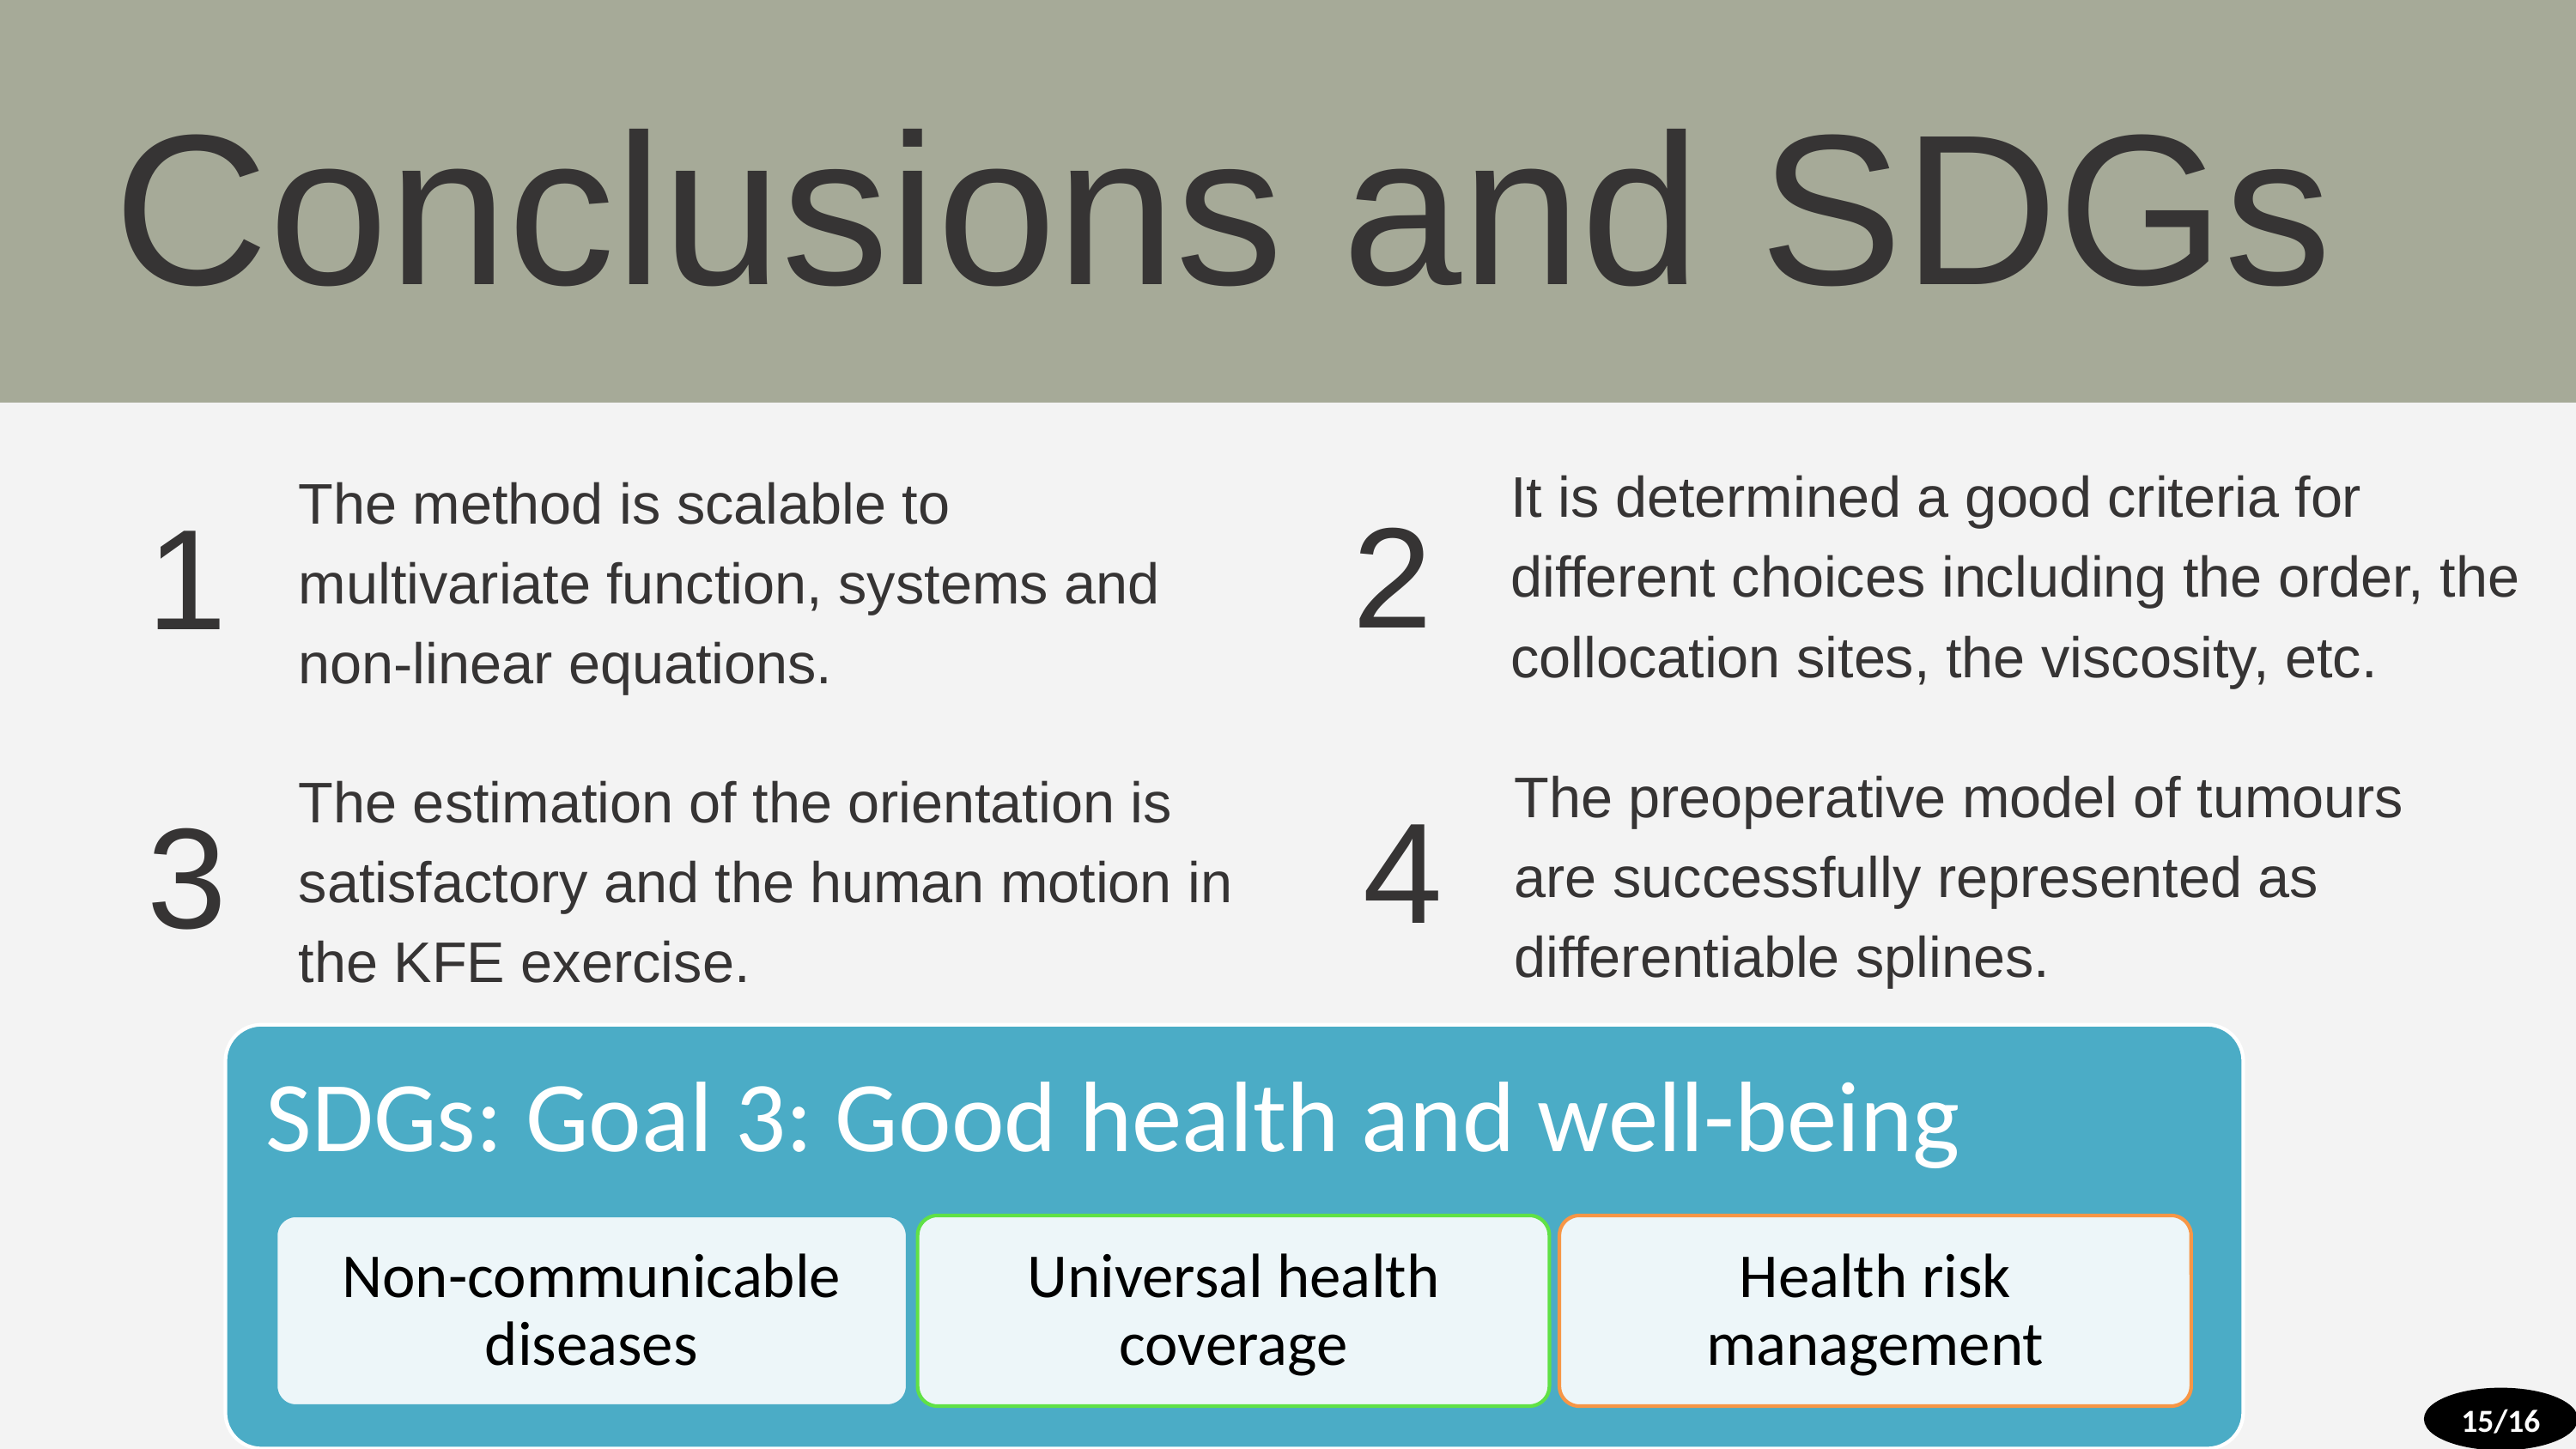

Conclusions and SDGs

2
It is determined a good criteria for different choices including the order, the collocation sites, the viscosity, etc.
1
The method is scalable to multivariate function, systems and non-linear equations.
4
The preoperative model of tumours are successfully represented as differentiable splines.
3
The estimation of the orientation is satisfactory and the human motion in the KFE exercise.
SDGs: Goal 3: Good health and well-being
Non-communicable diseases
Universal health coverage
Health risk management
15/16